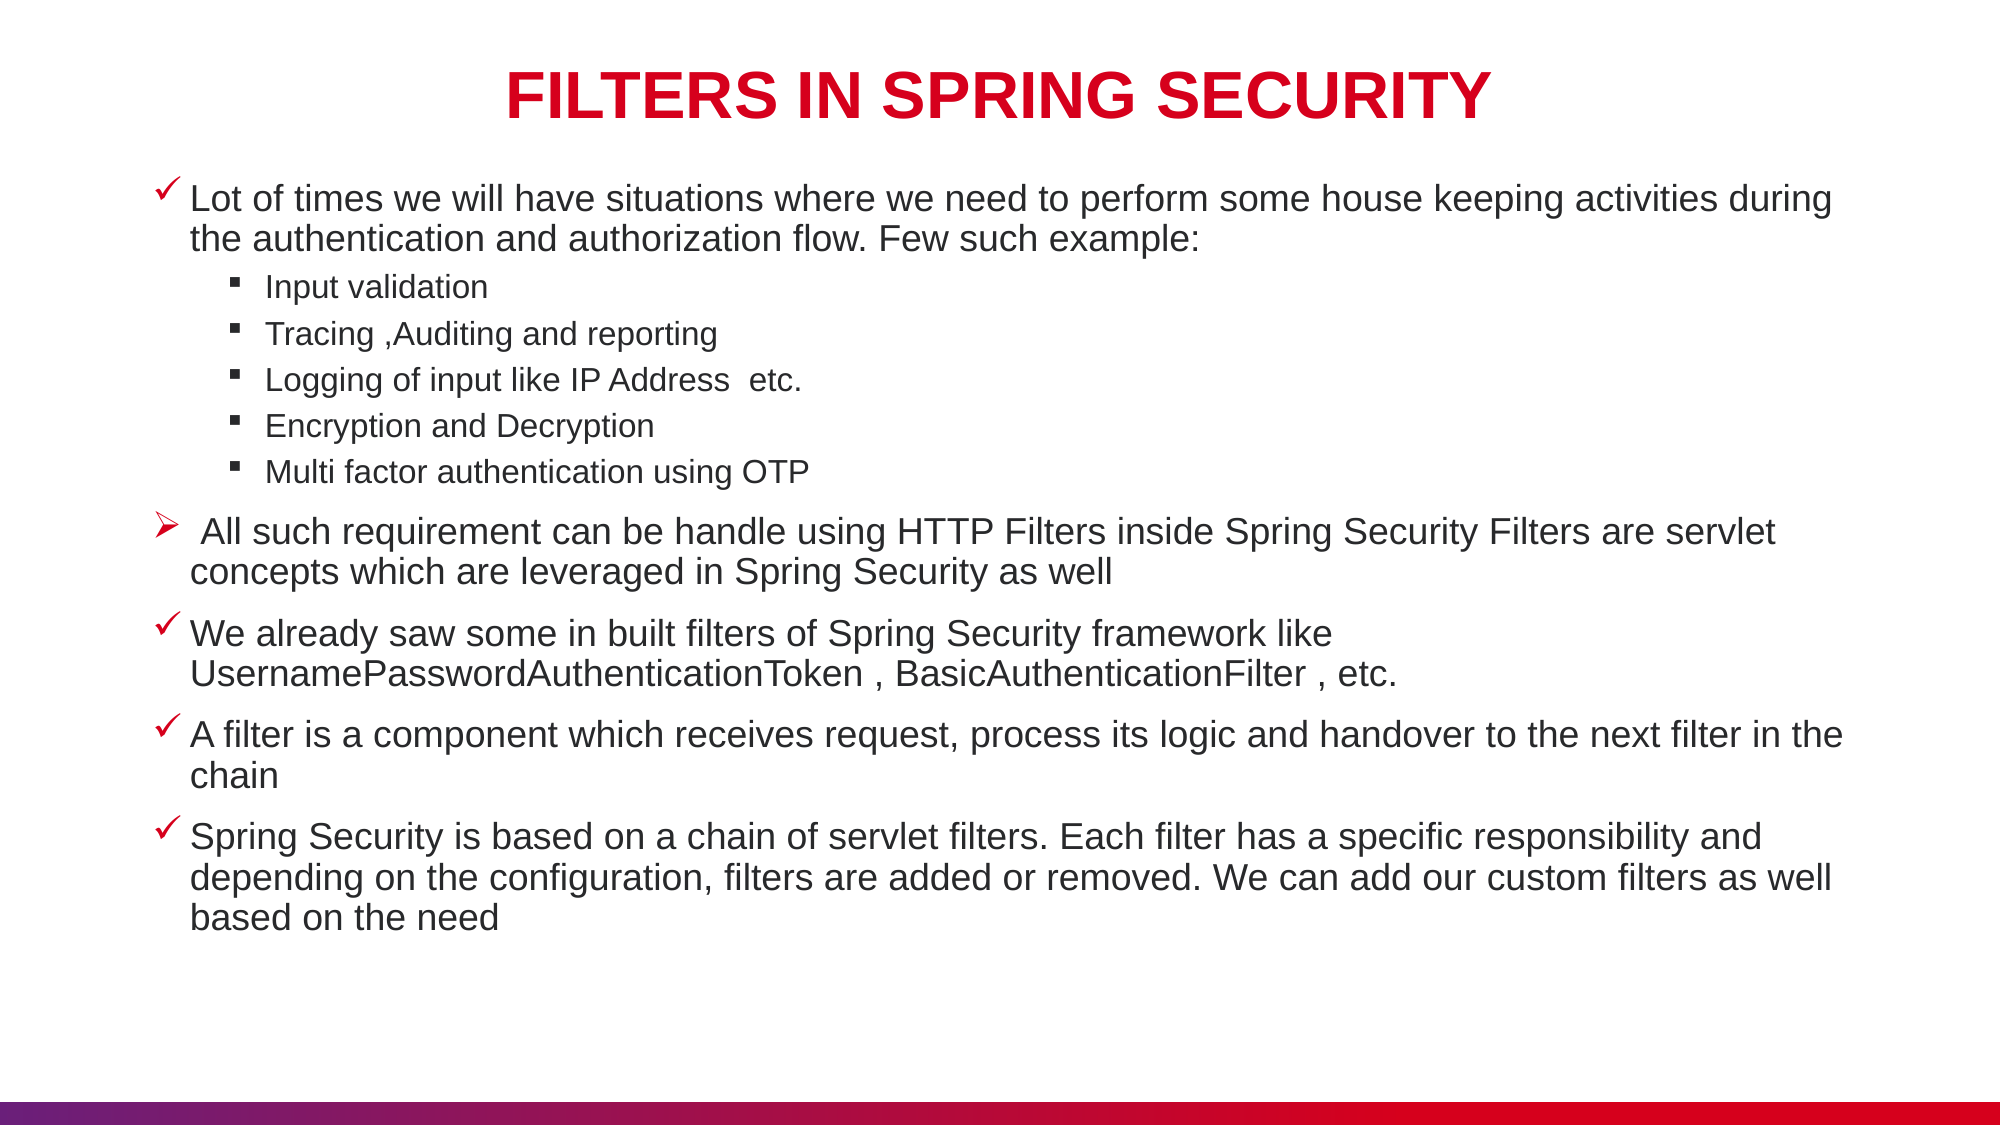

# FILTERS IN SPRING SECURITY
Lot of times we will have situations where we need to perform some house keeping activities during the authentication and authorization flow. Few such example:
Input validation
Tracing ,Auditing and reporting
Logging of input like IP Address  etc.
Encryption and Decryption
Multi factor authentication using OTP
 All such requirement can be handle using HTTP Filters inside Spring Security Filters are servlet concepts which are leveraged in Spring Security as well
We already saw some in built filters of Spring Security framework like UsernamePasswordAuthenticationToken , BasicAuthenticationFilter , etc.
A filter is a component which receives request, process its logic and handover to the next filter in the chain
Spring Security is based on a chain of servlet filters. Each filter has a specific responsibility and depending on the configuration, filters are added or removed. We can add our custom filters as well based on the need